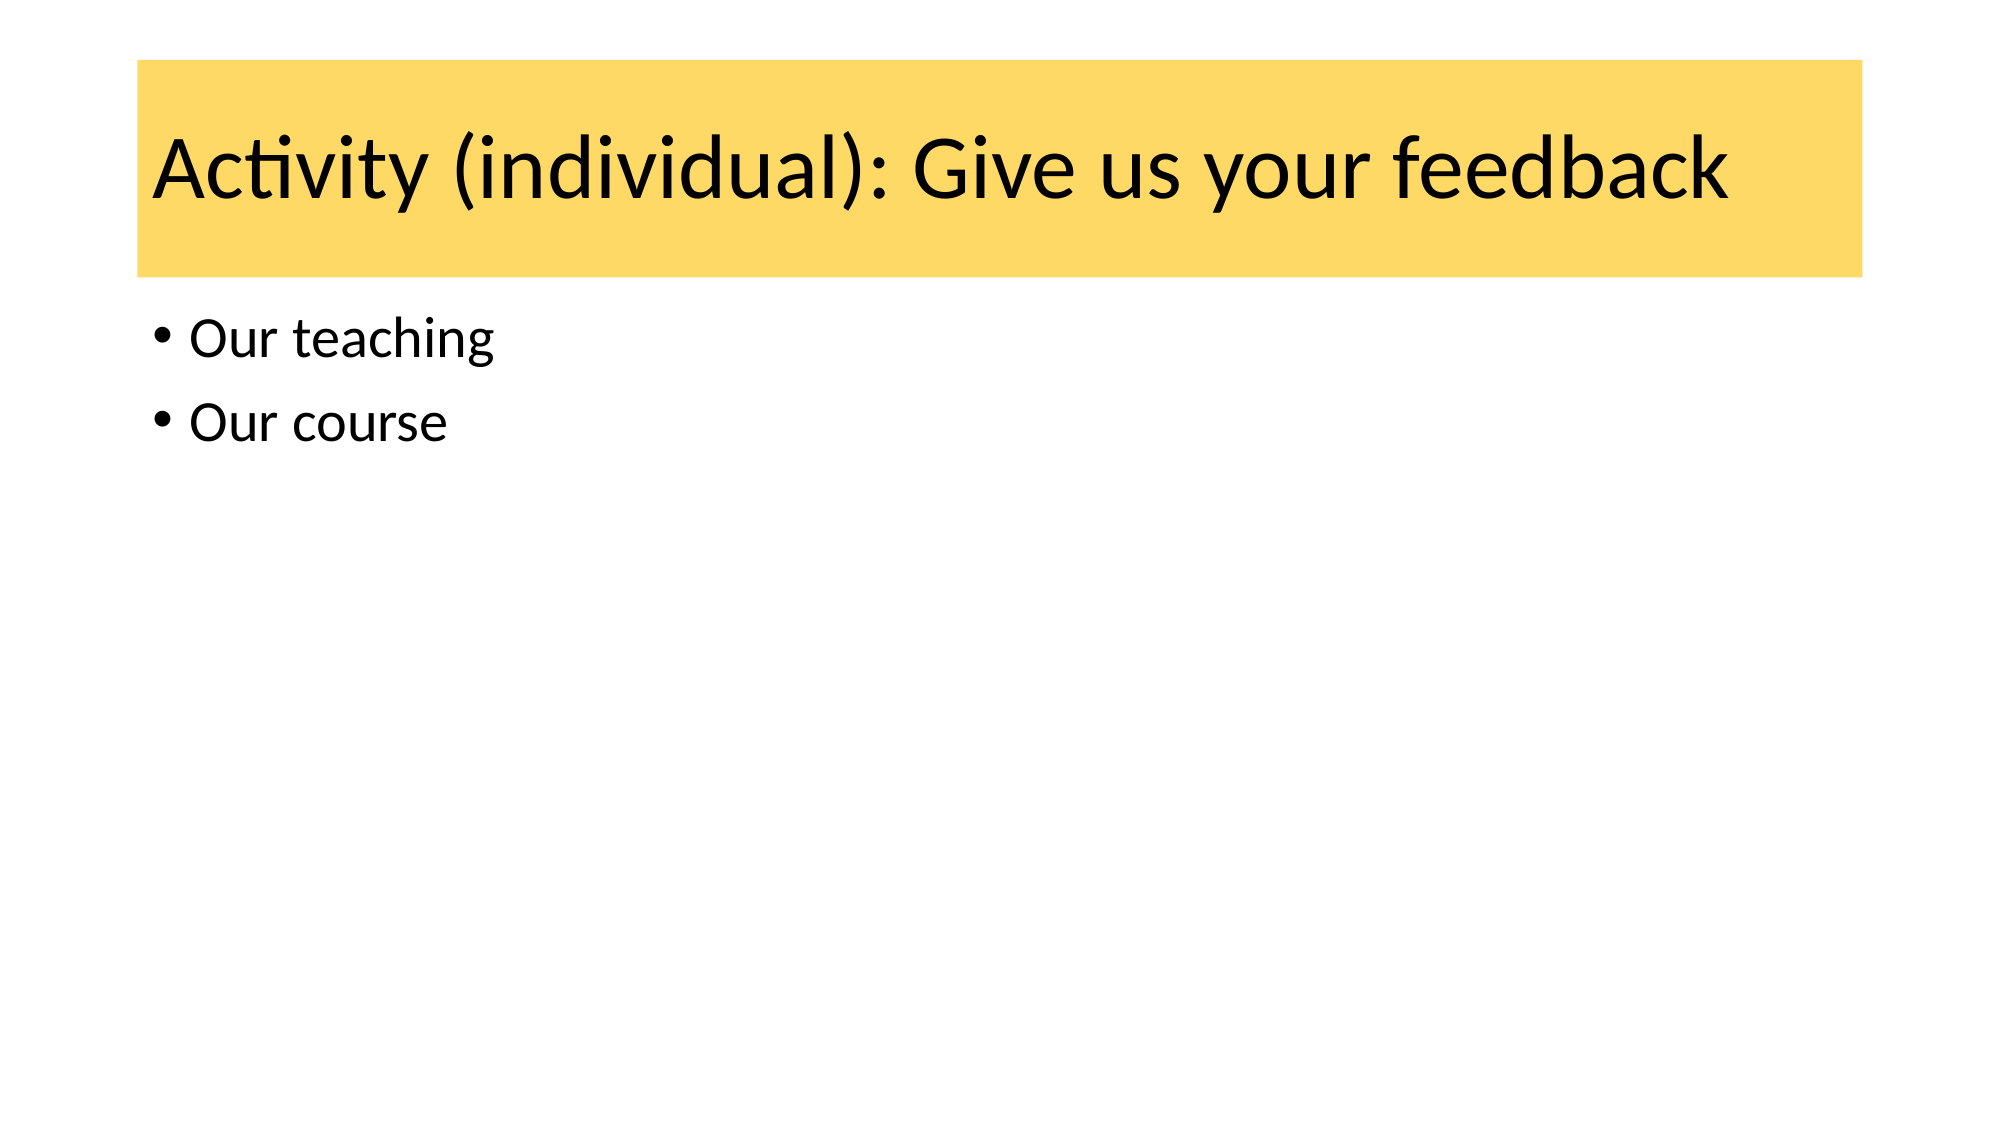

# Activity (individual): Give us your feedback
Our teaching
Our course